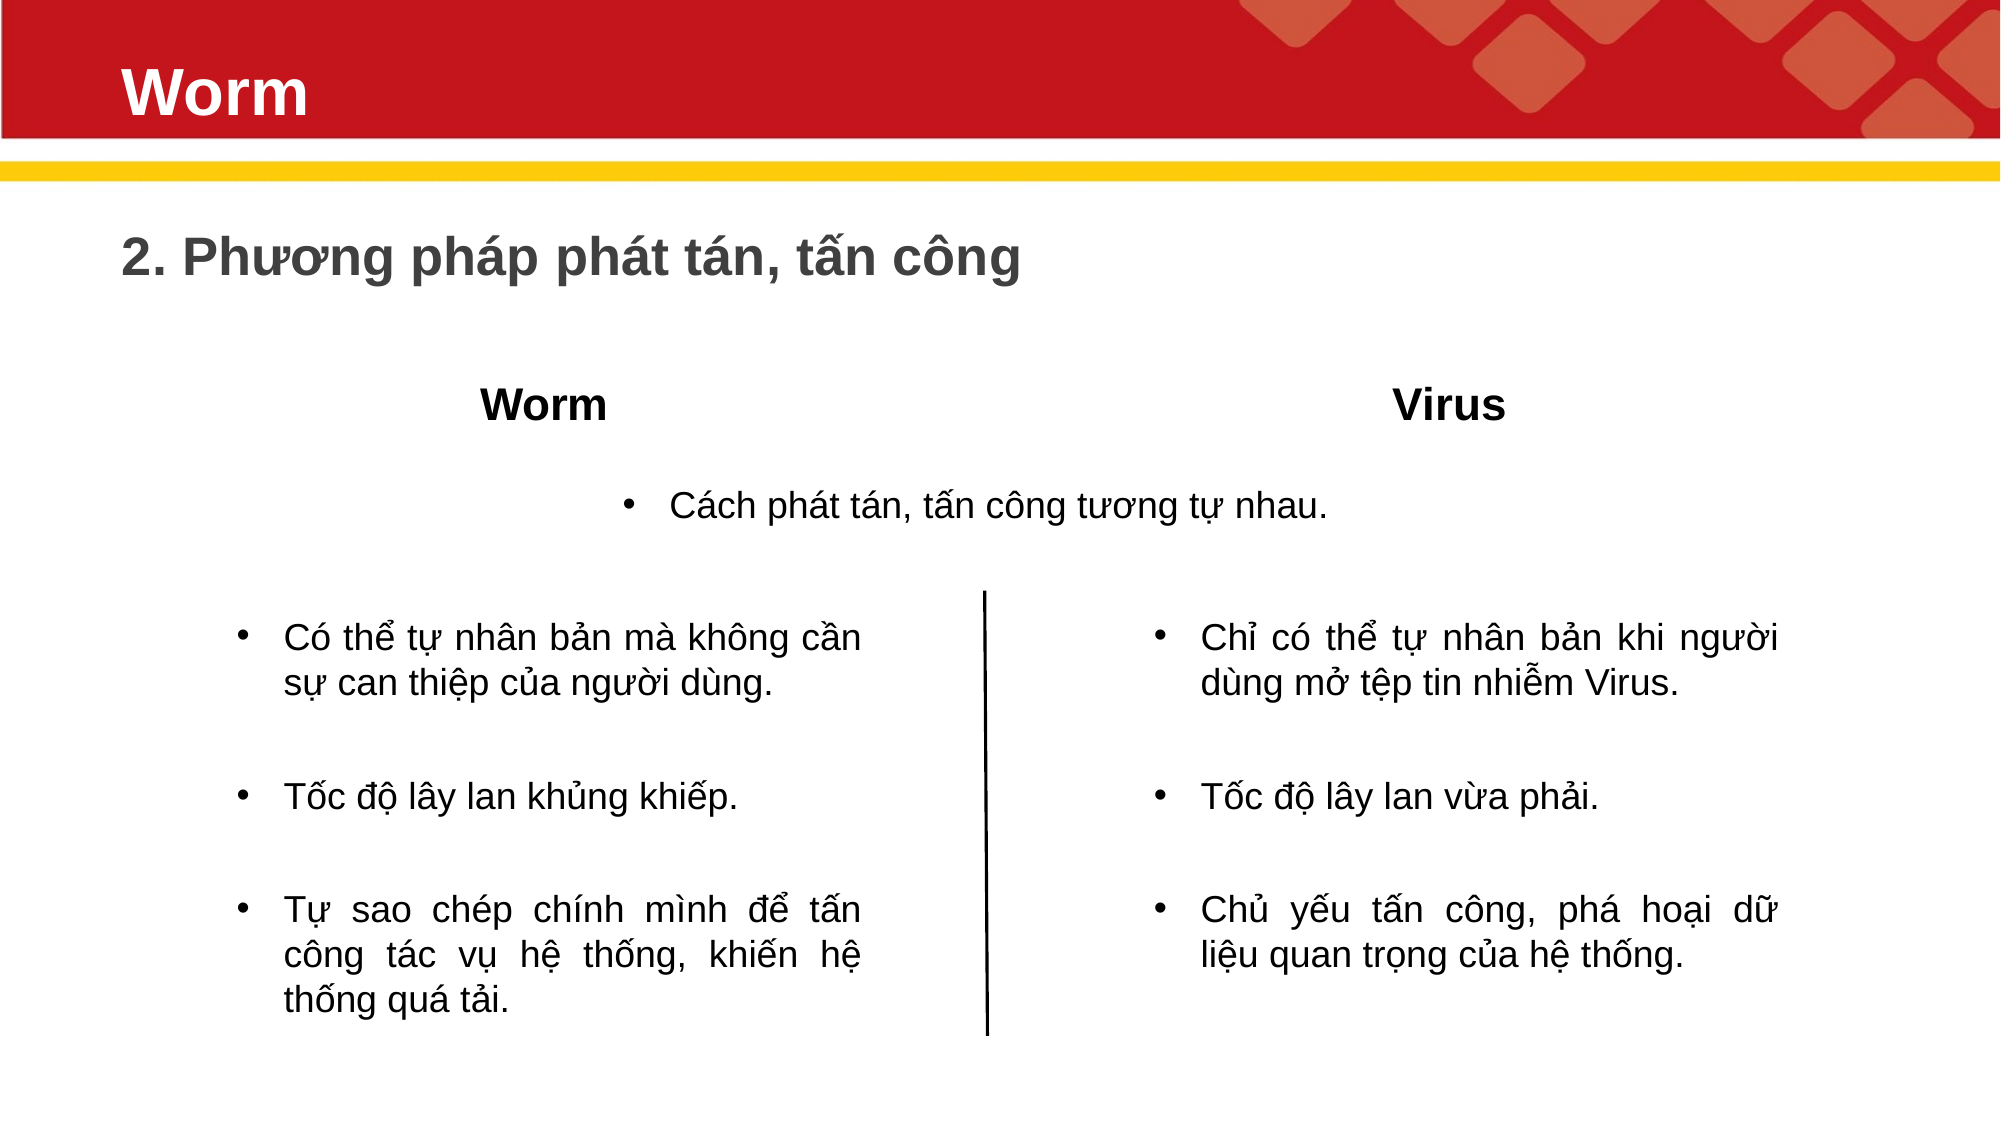

# Worm
2. Phương pháp phát tán, tấn công
Virus
Worm
Cách phát tán, tấn công tương tự nhau.
Có thể tự nhân bản mà không cần sự can thiệp của người dùng.
Chỉ có thể tự nhân bản khi người dùng mở tệp tin nhiễm Virus.
Tốc độ lây lan khủng khiếp.
Tốc độ lây lan vừa phải.
Tự sao chép chính mình để tấn công tác vụ hệ thống, khiến hệ thống quá tải.
Chủ yếu tấn công, phá hoại dữ liệu quan trọng của hệ thống.